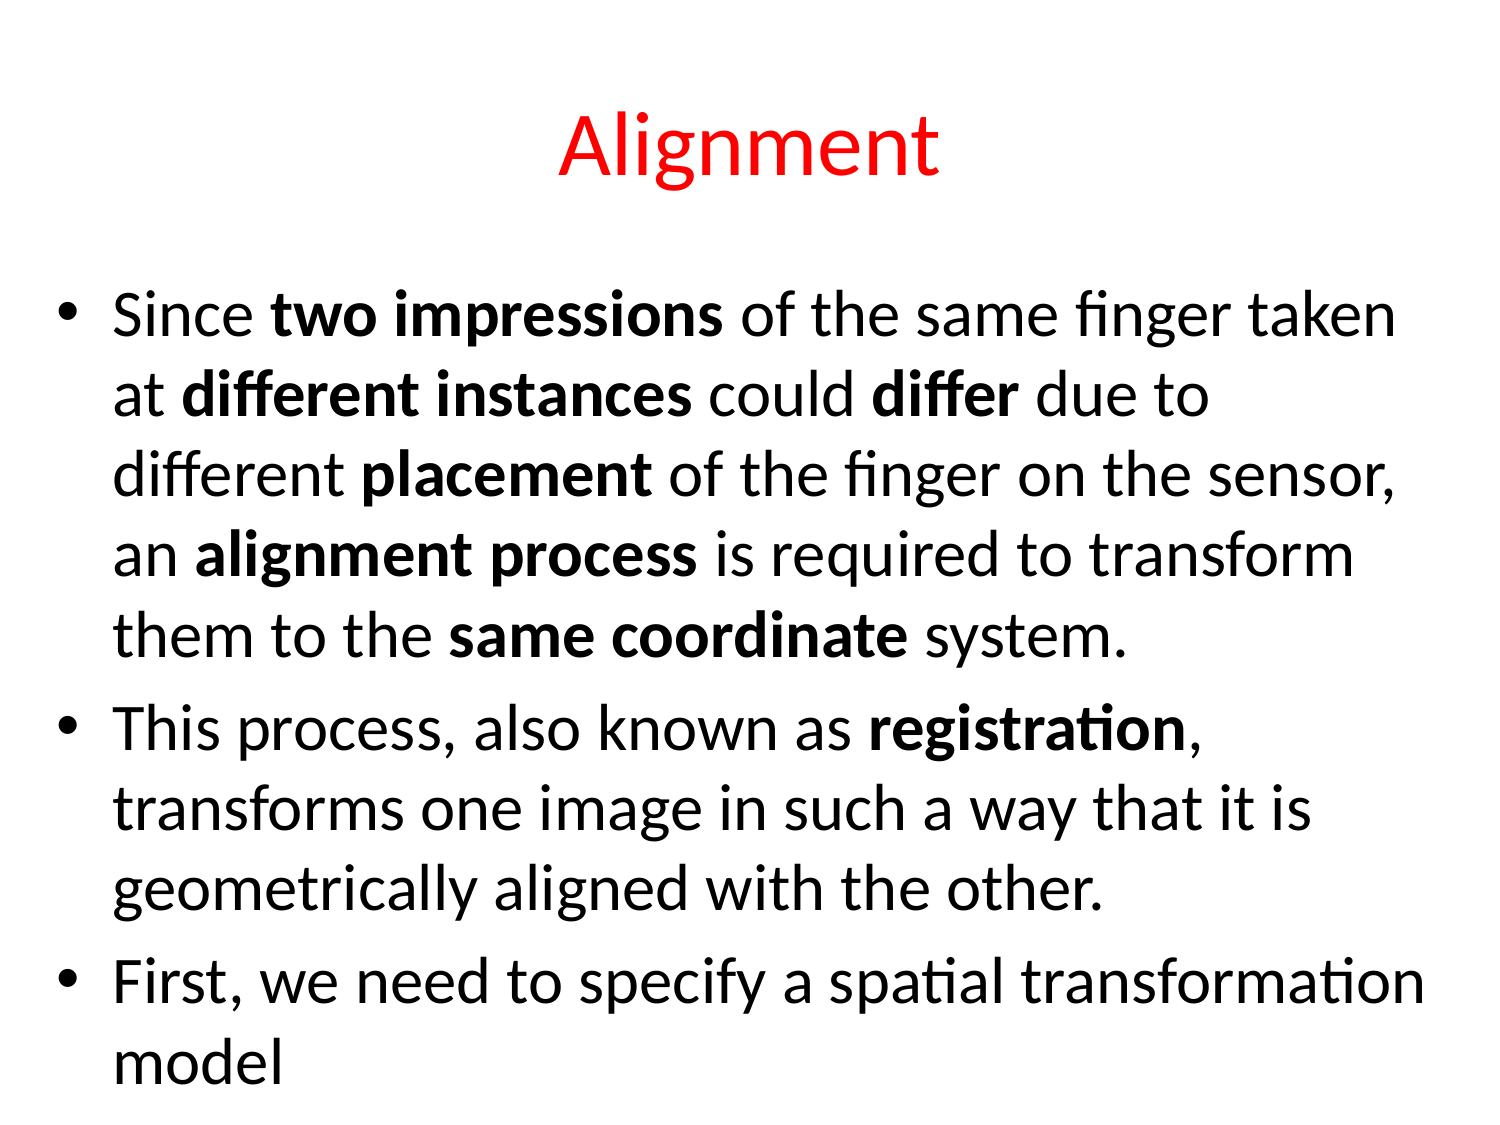

# Alignment
Since two impressions of the same finger taken at different instances could differ due to different placement of the finger on the sensor, an alignment process is required to transform them to the same coordinate system.
This process, also known as registration, transforms one image in such a way that it is geometrically aligned with the other.
First, we need to specify a spatial transformation model